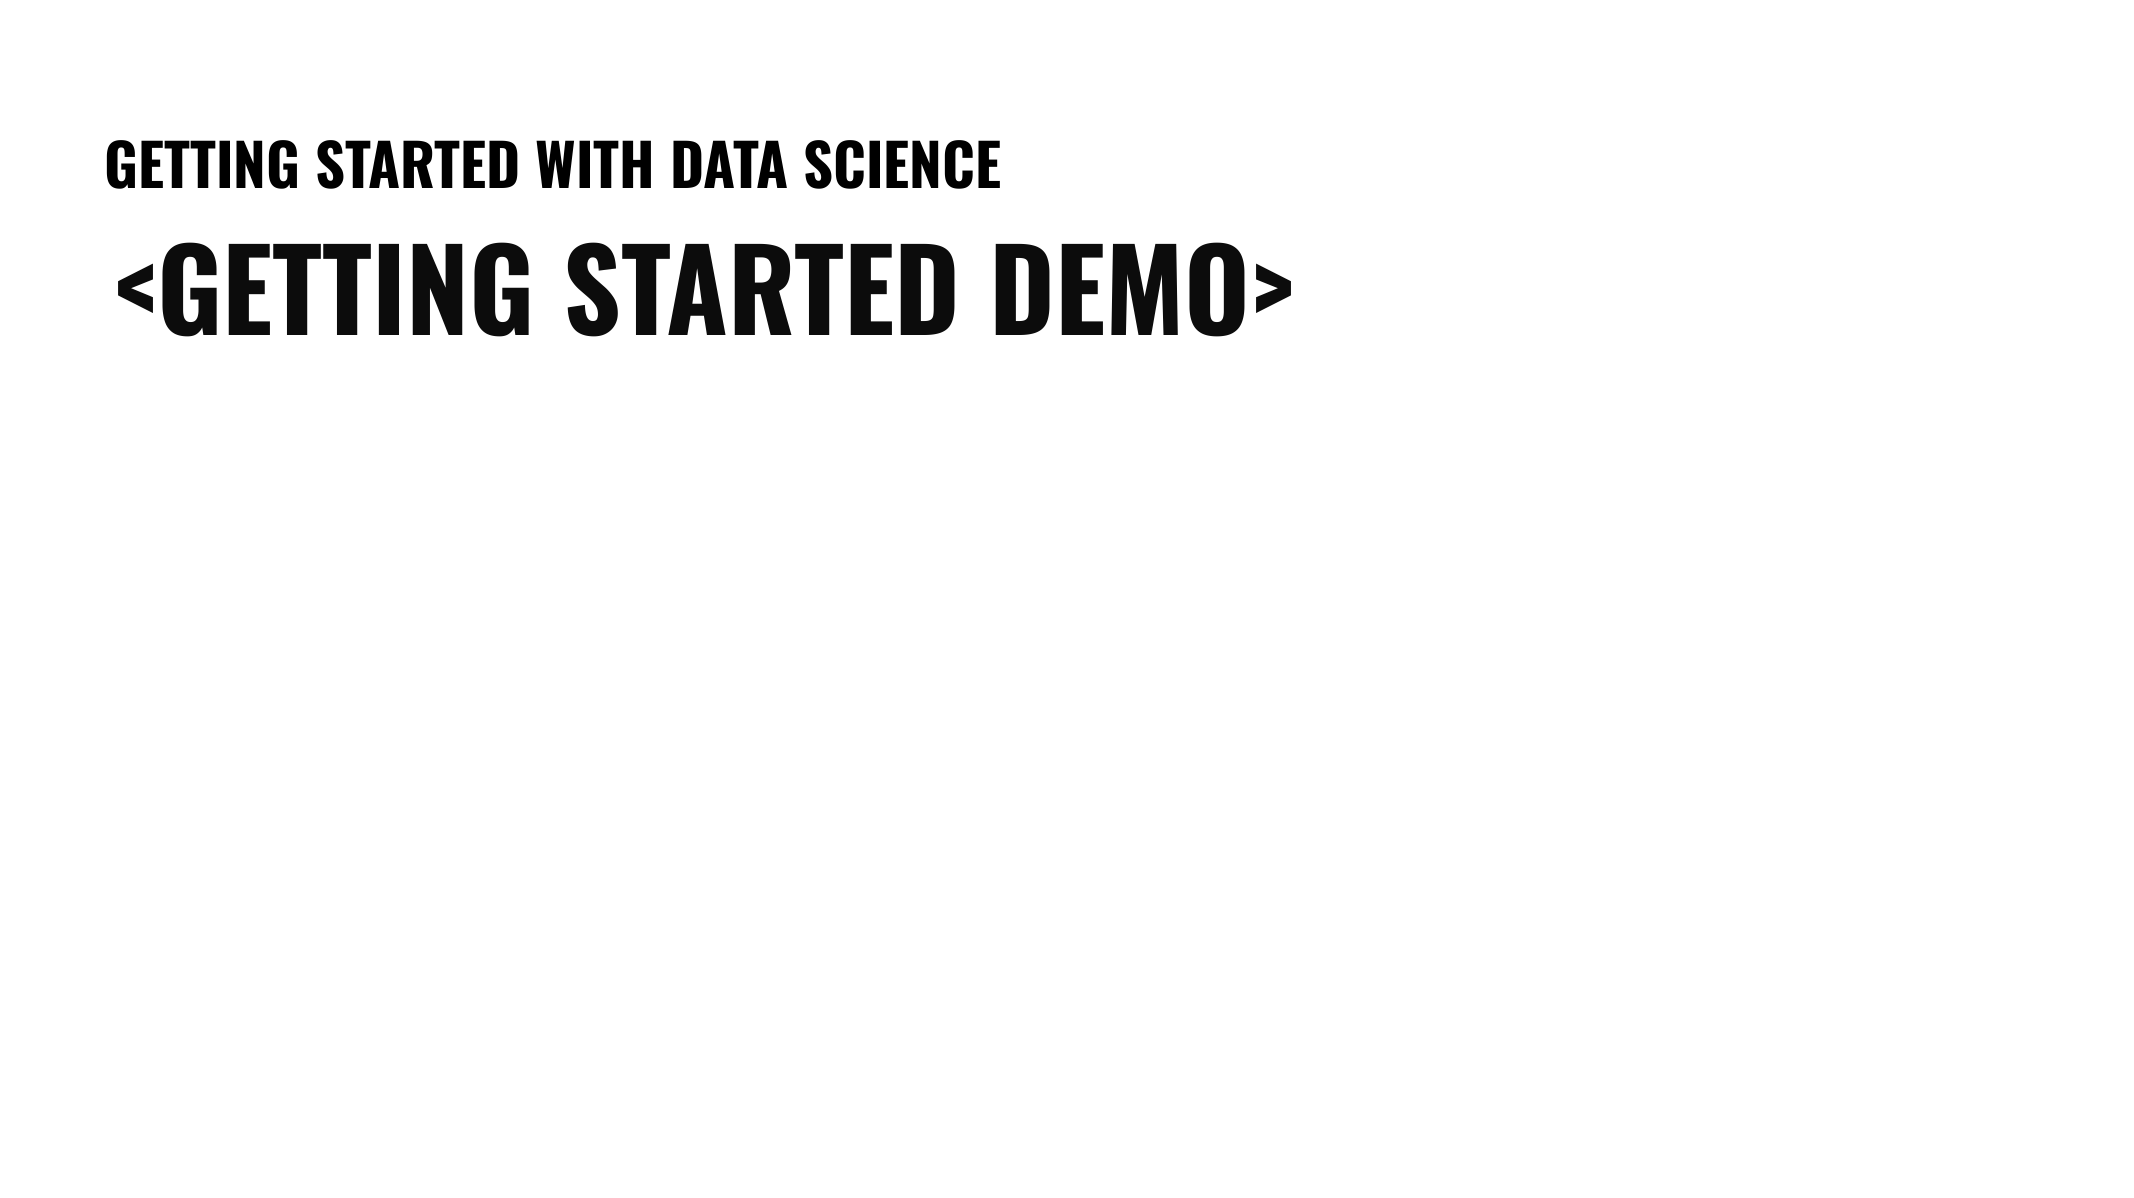

GETTING STARTED WITH DATA SCIENCE
<GETTING STARTED DEMO>